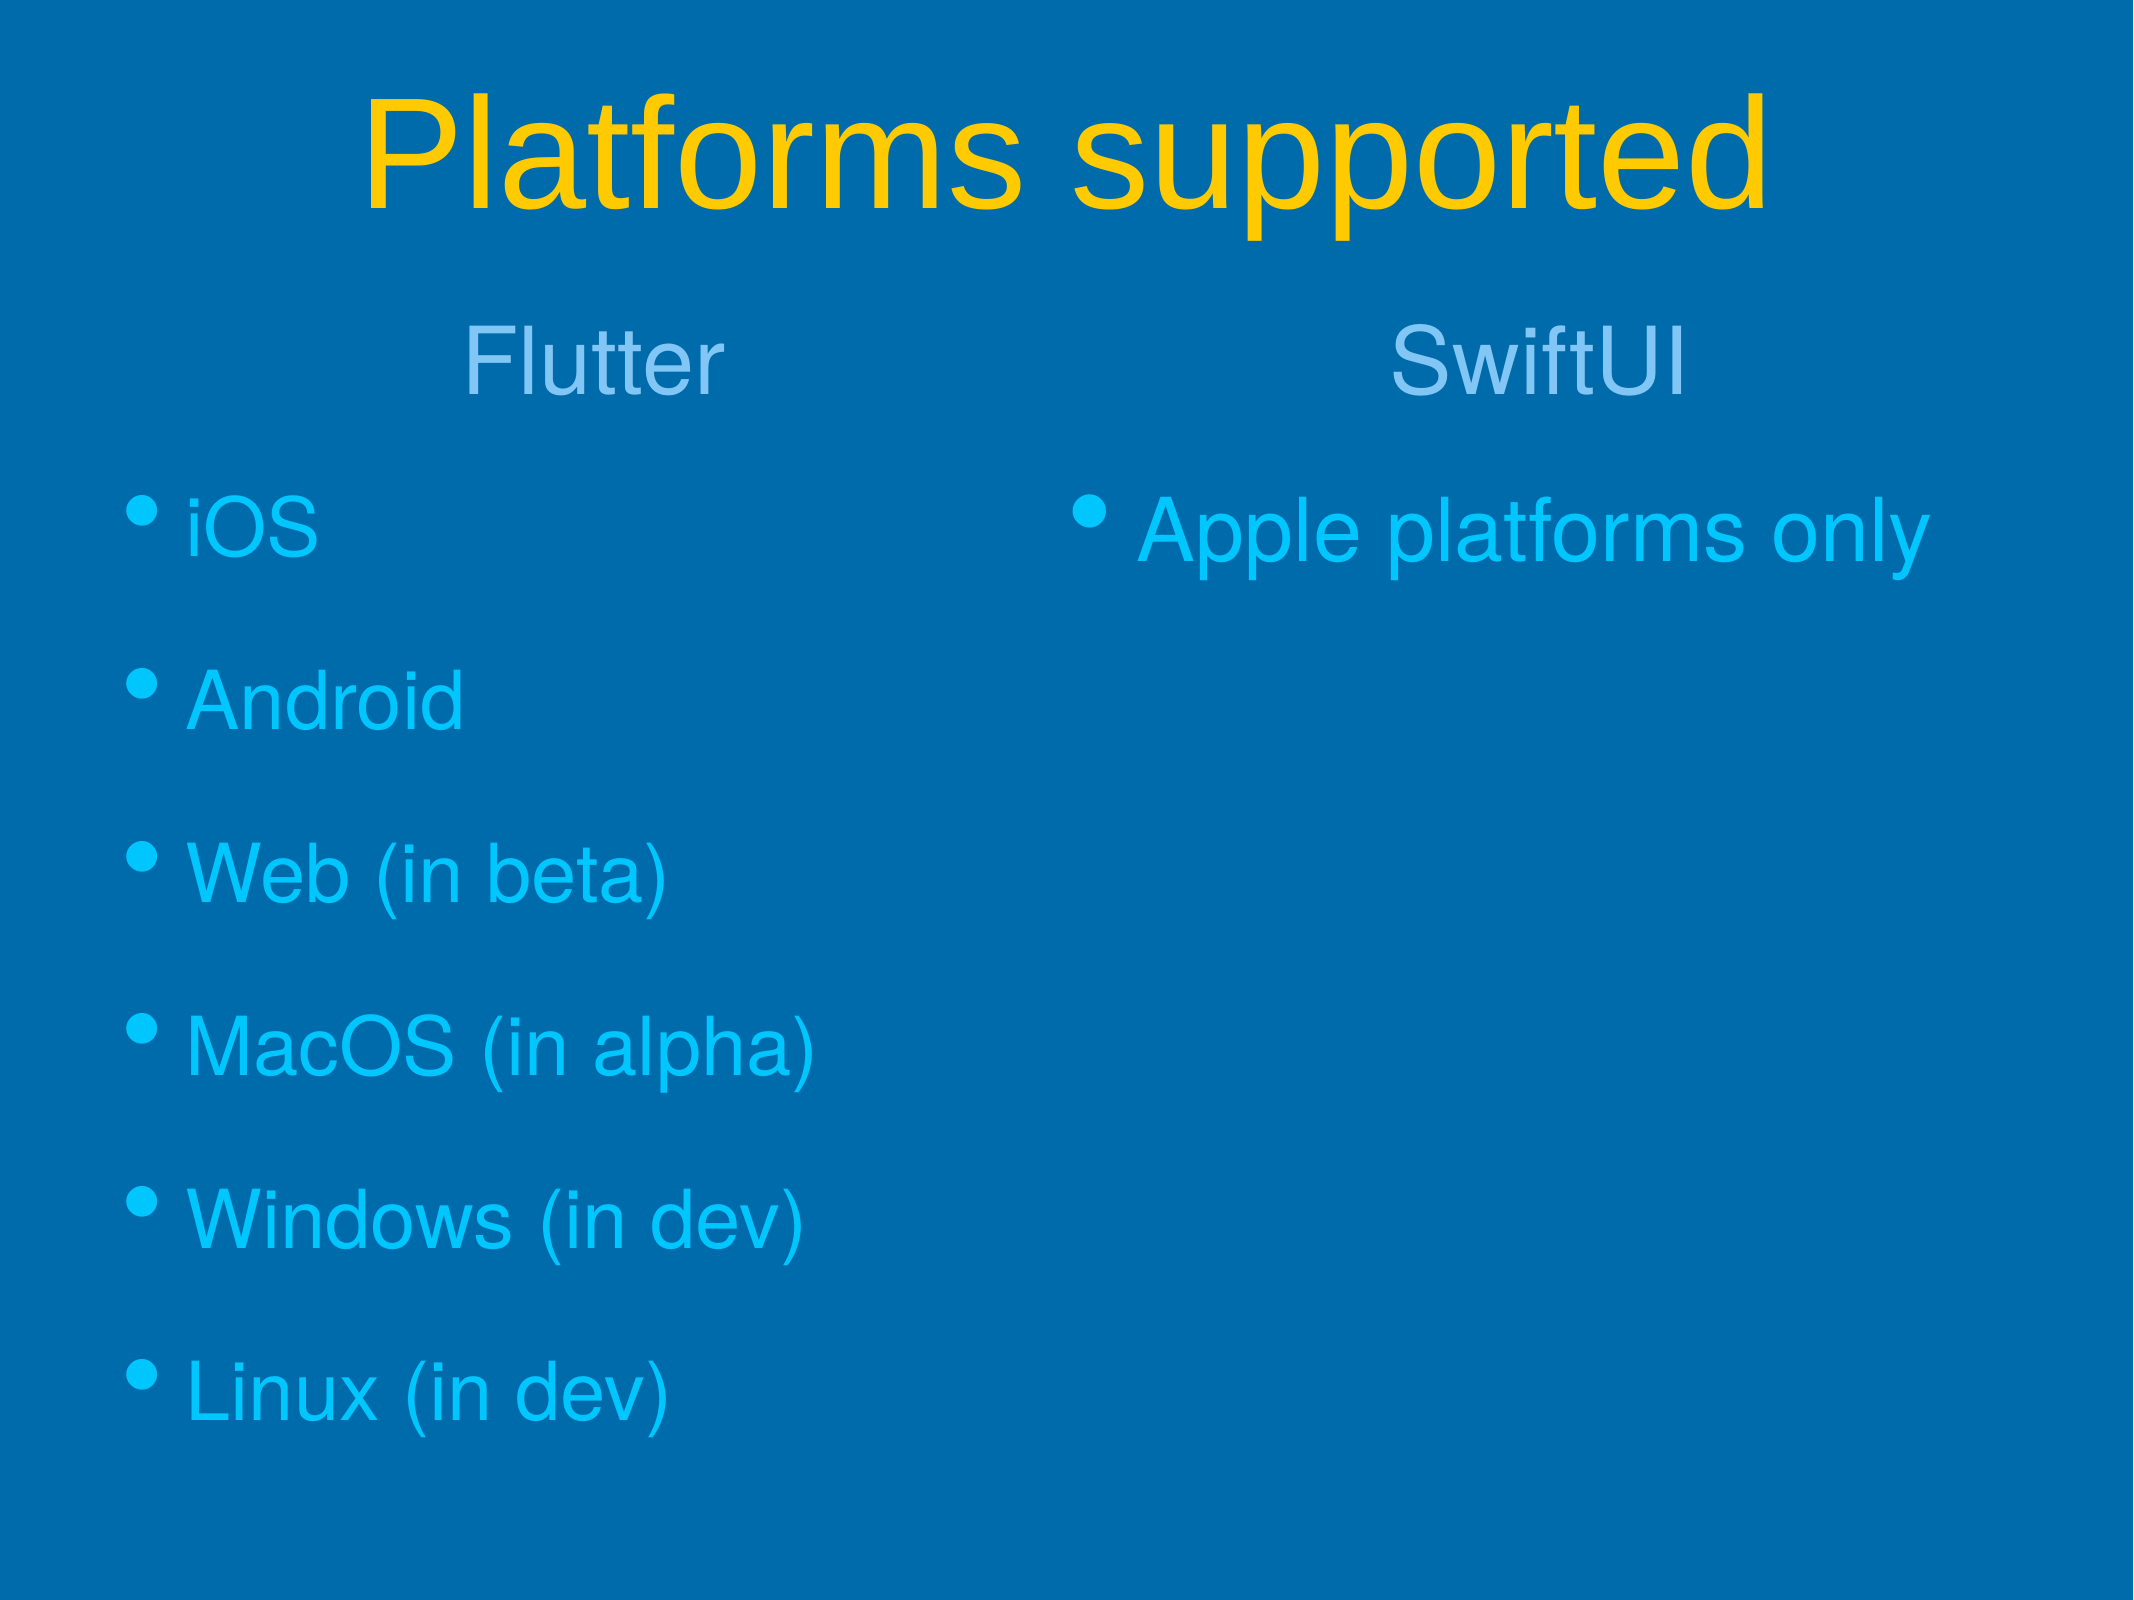

# Platforms supported
Flutter
SwiftUI
iOS
Android
Web (in beta)
MacOS (in alpha)
Windows (in dev)
Linux (in dev)
Apple platforms only